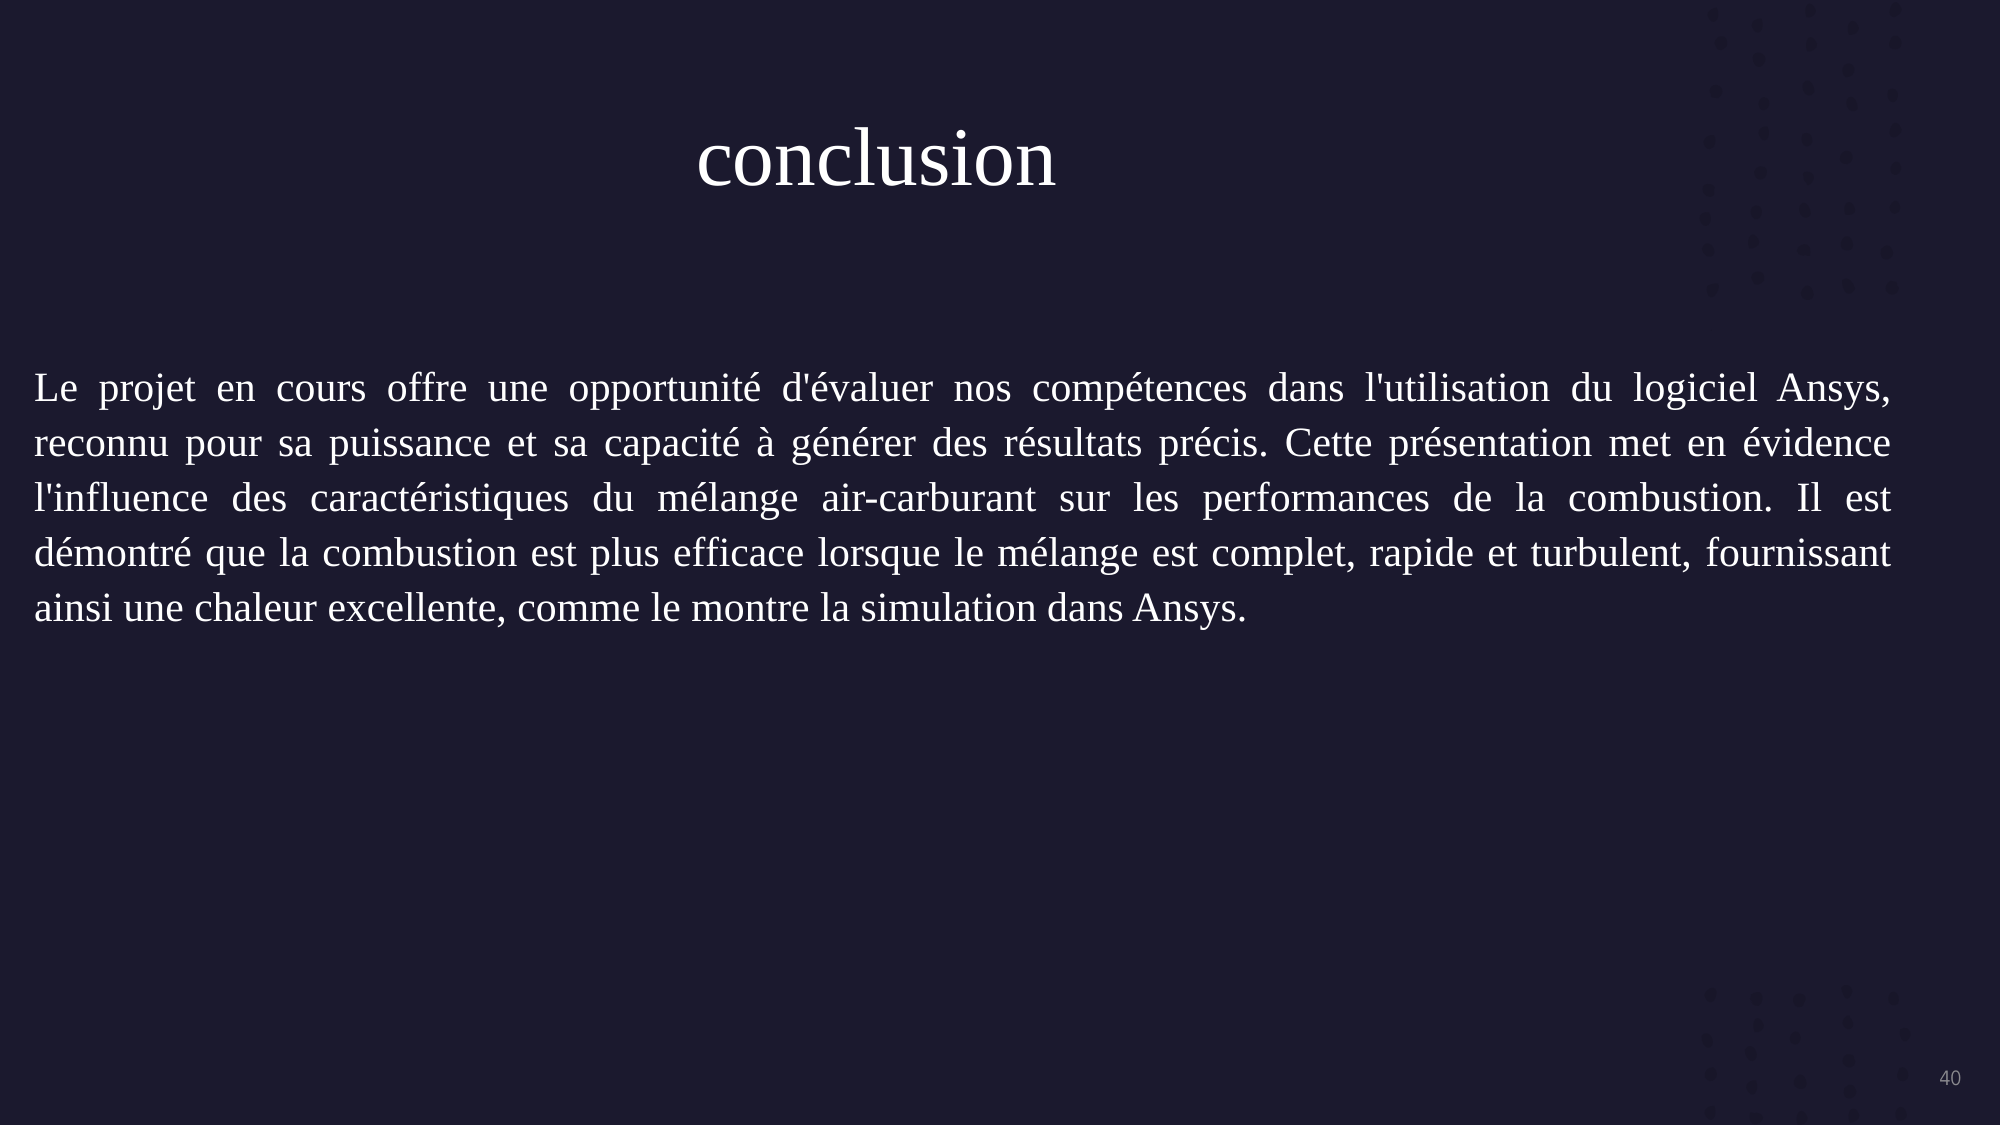

# conclusion
Le projet en cours offre une opportunité d'évaluer nos compétences dans l'utilisation du logiciel Ansys, reconnu pour sa puissance et sa capacité à générer des résultats précis. Cette présentation met en évidence l'influence des caractéristiques du mélange air-carburant sur les performances de la combustion. Il est démontré que la combustion est plus efficace lorsque le mélange est complet, rapide et turbulent, fournissant ainsi une chaleur excellente, comme le montre la simulation dans Ansys.

40